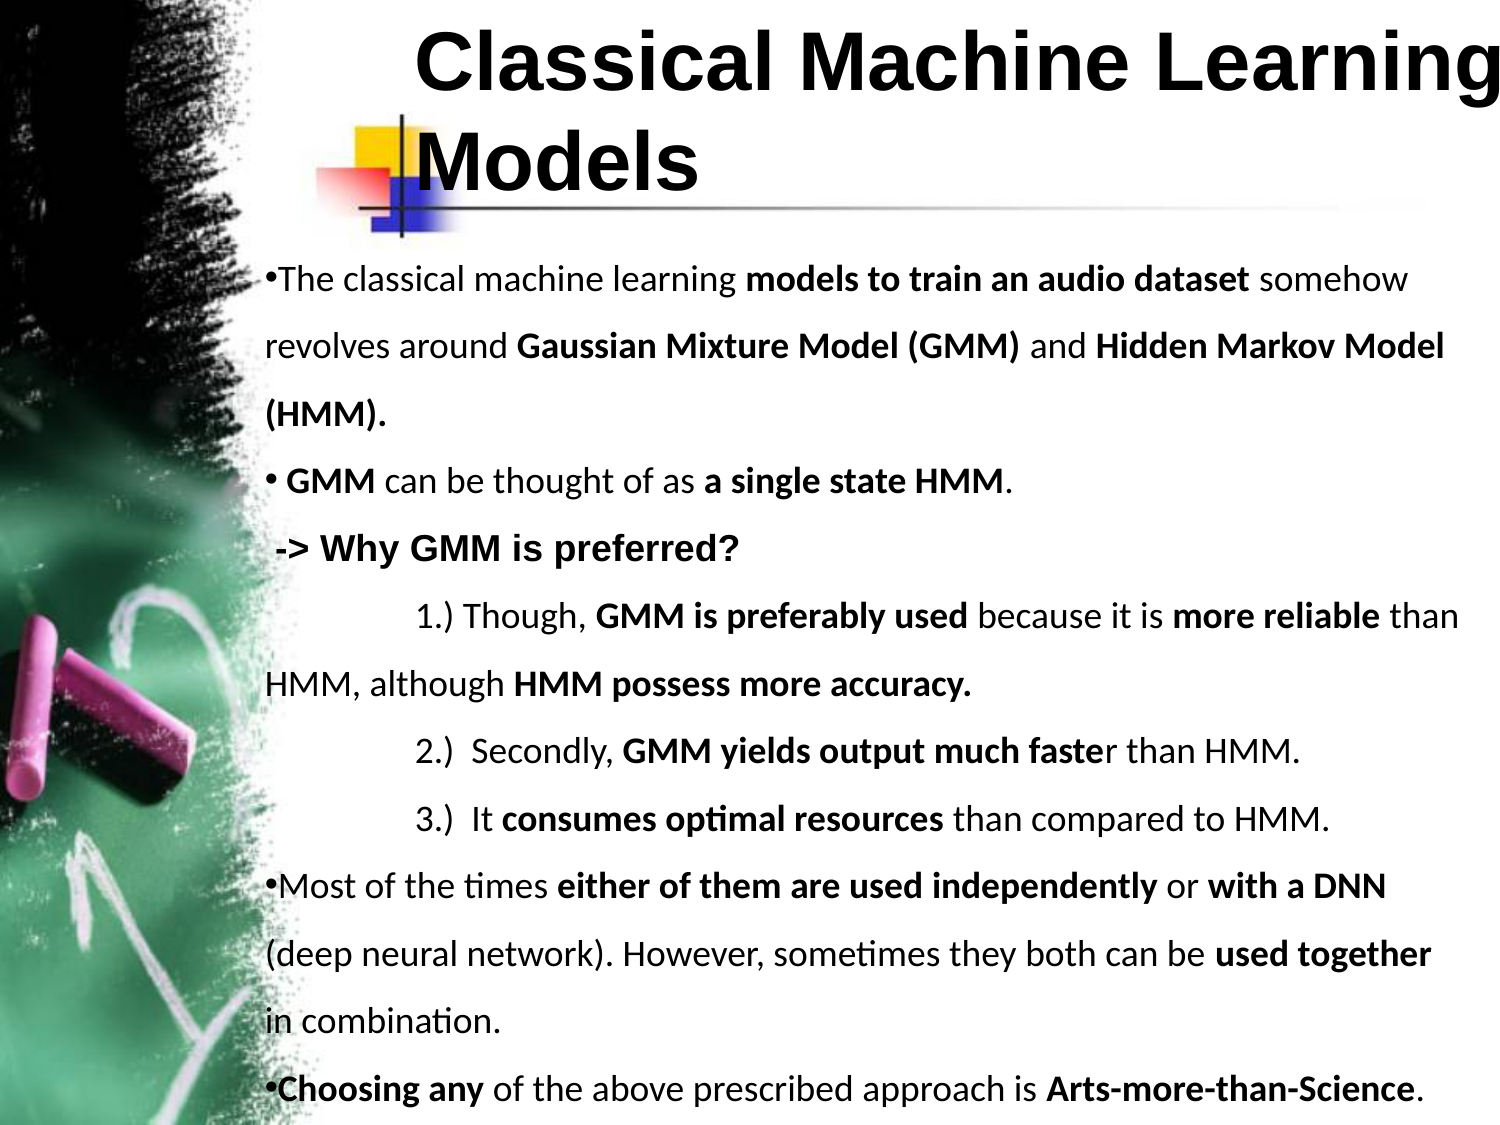

Classical Machine Learning Models
The classical machine learning models to train an audio dataset somehow revolves around Gaussian Mixture Model (GMM) and Hidden Markov Model (HMM).
 GMM can be thought of as a single state HMM.
 -> Why GMM is preferred?
	1.) Though, GMM is preferably used because it is more reliable than HMM, although HMM possess more accuracy.
	2.)  Secondly, GMM yields output much faster than HMM.
	3.)  It consumes optimal resources than compared to HMM.
Most of the times either of them are used independently or with a DNN (deep neural network). However, sometimes they both can be used together in combination.
Choosing any of the above prescribed approach is Arts-more-than-Science.